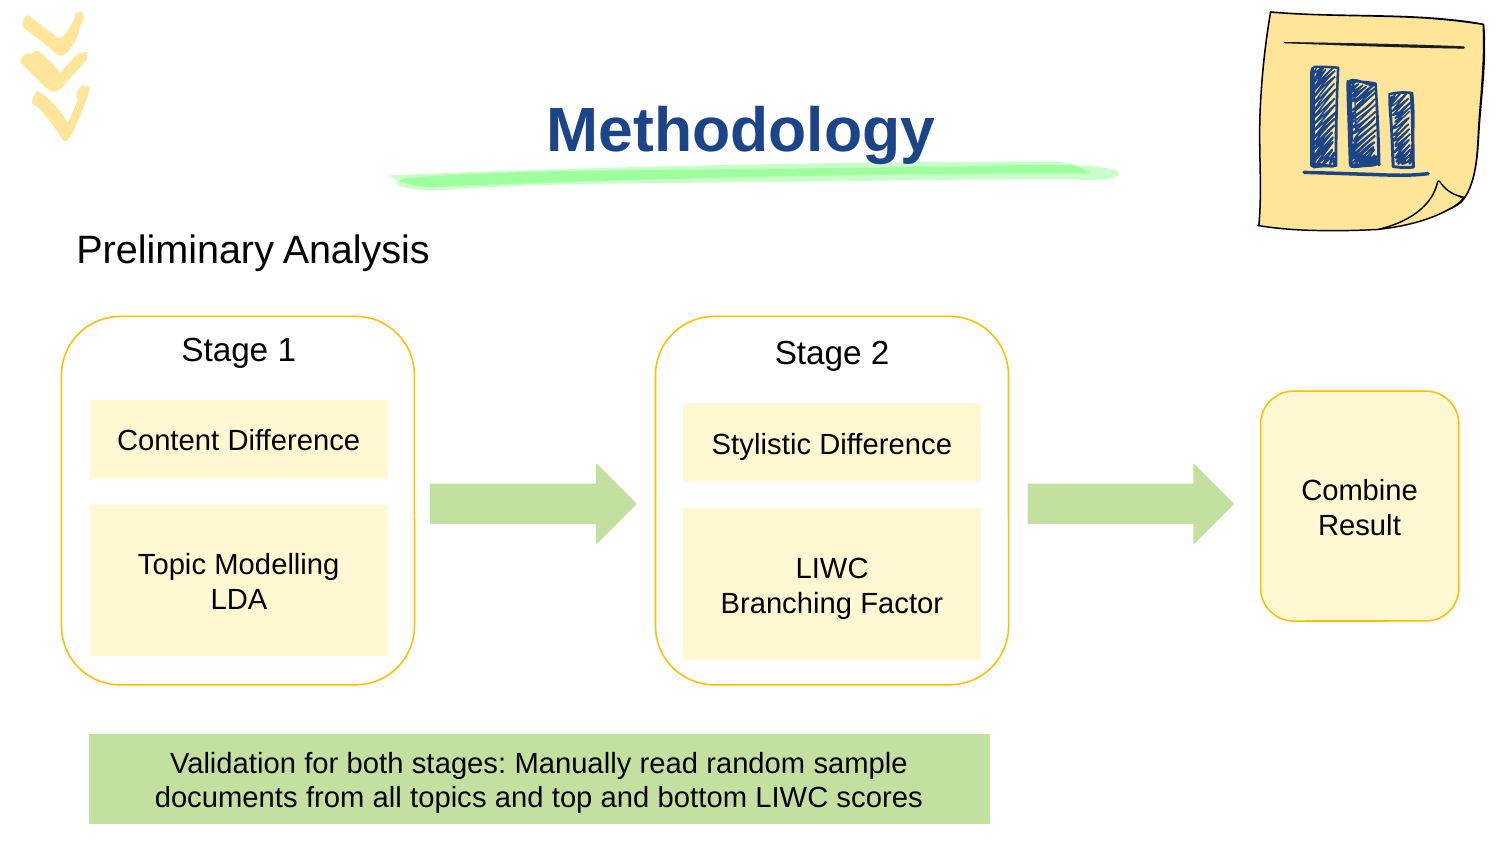

Methodology

Preliminary Analysis

Stage 1
Stage 2
Combine Result
Content Difference
Stylistic Difference

Topic Modelling
LDA
LIWC
Branching Factor
Validation for both stages: Manually read random sample documents from all topics and top and bottom LIWC scores